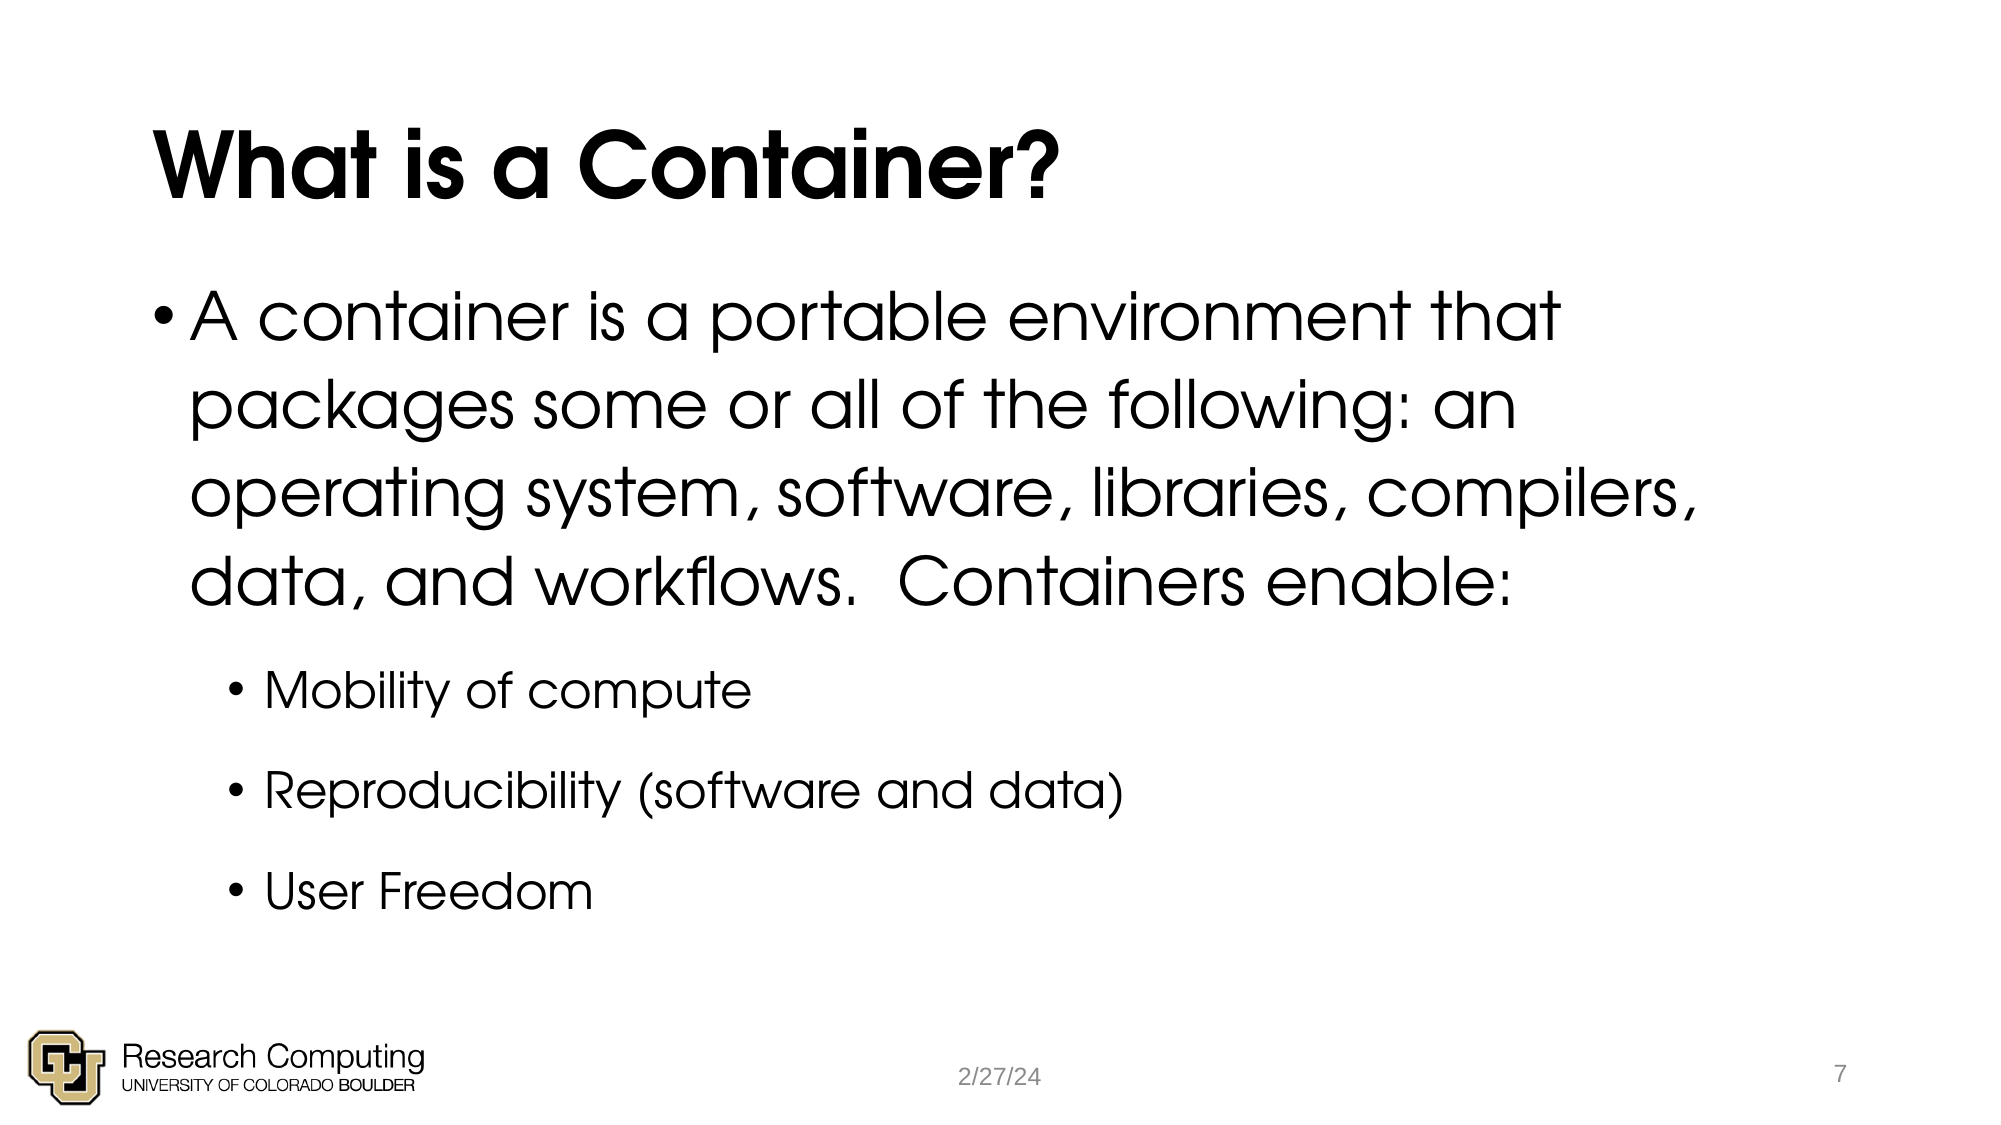

# What is a Container?
A container is a portable environment that packages some or all of the following: an operating system, software, libraries, compilers, data, and workflows.  Containers enable:
Mobility of compute
Reproducibility (software and data)
User Freedom
7
2/27/24